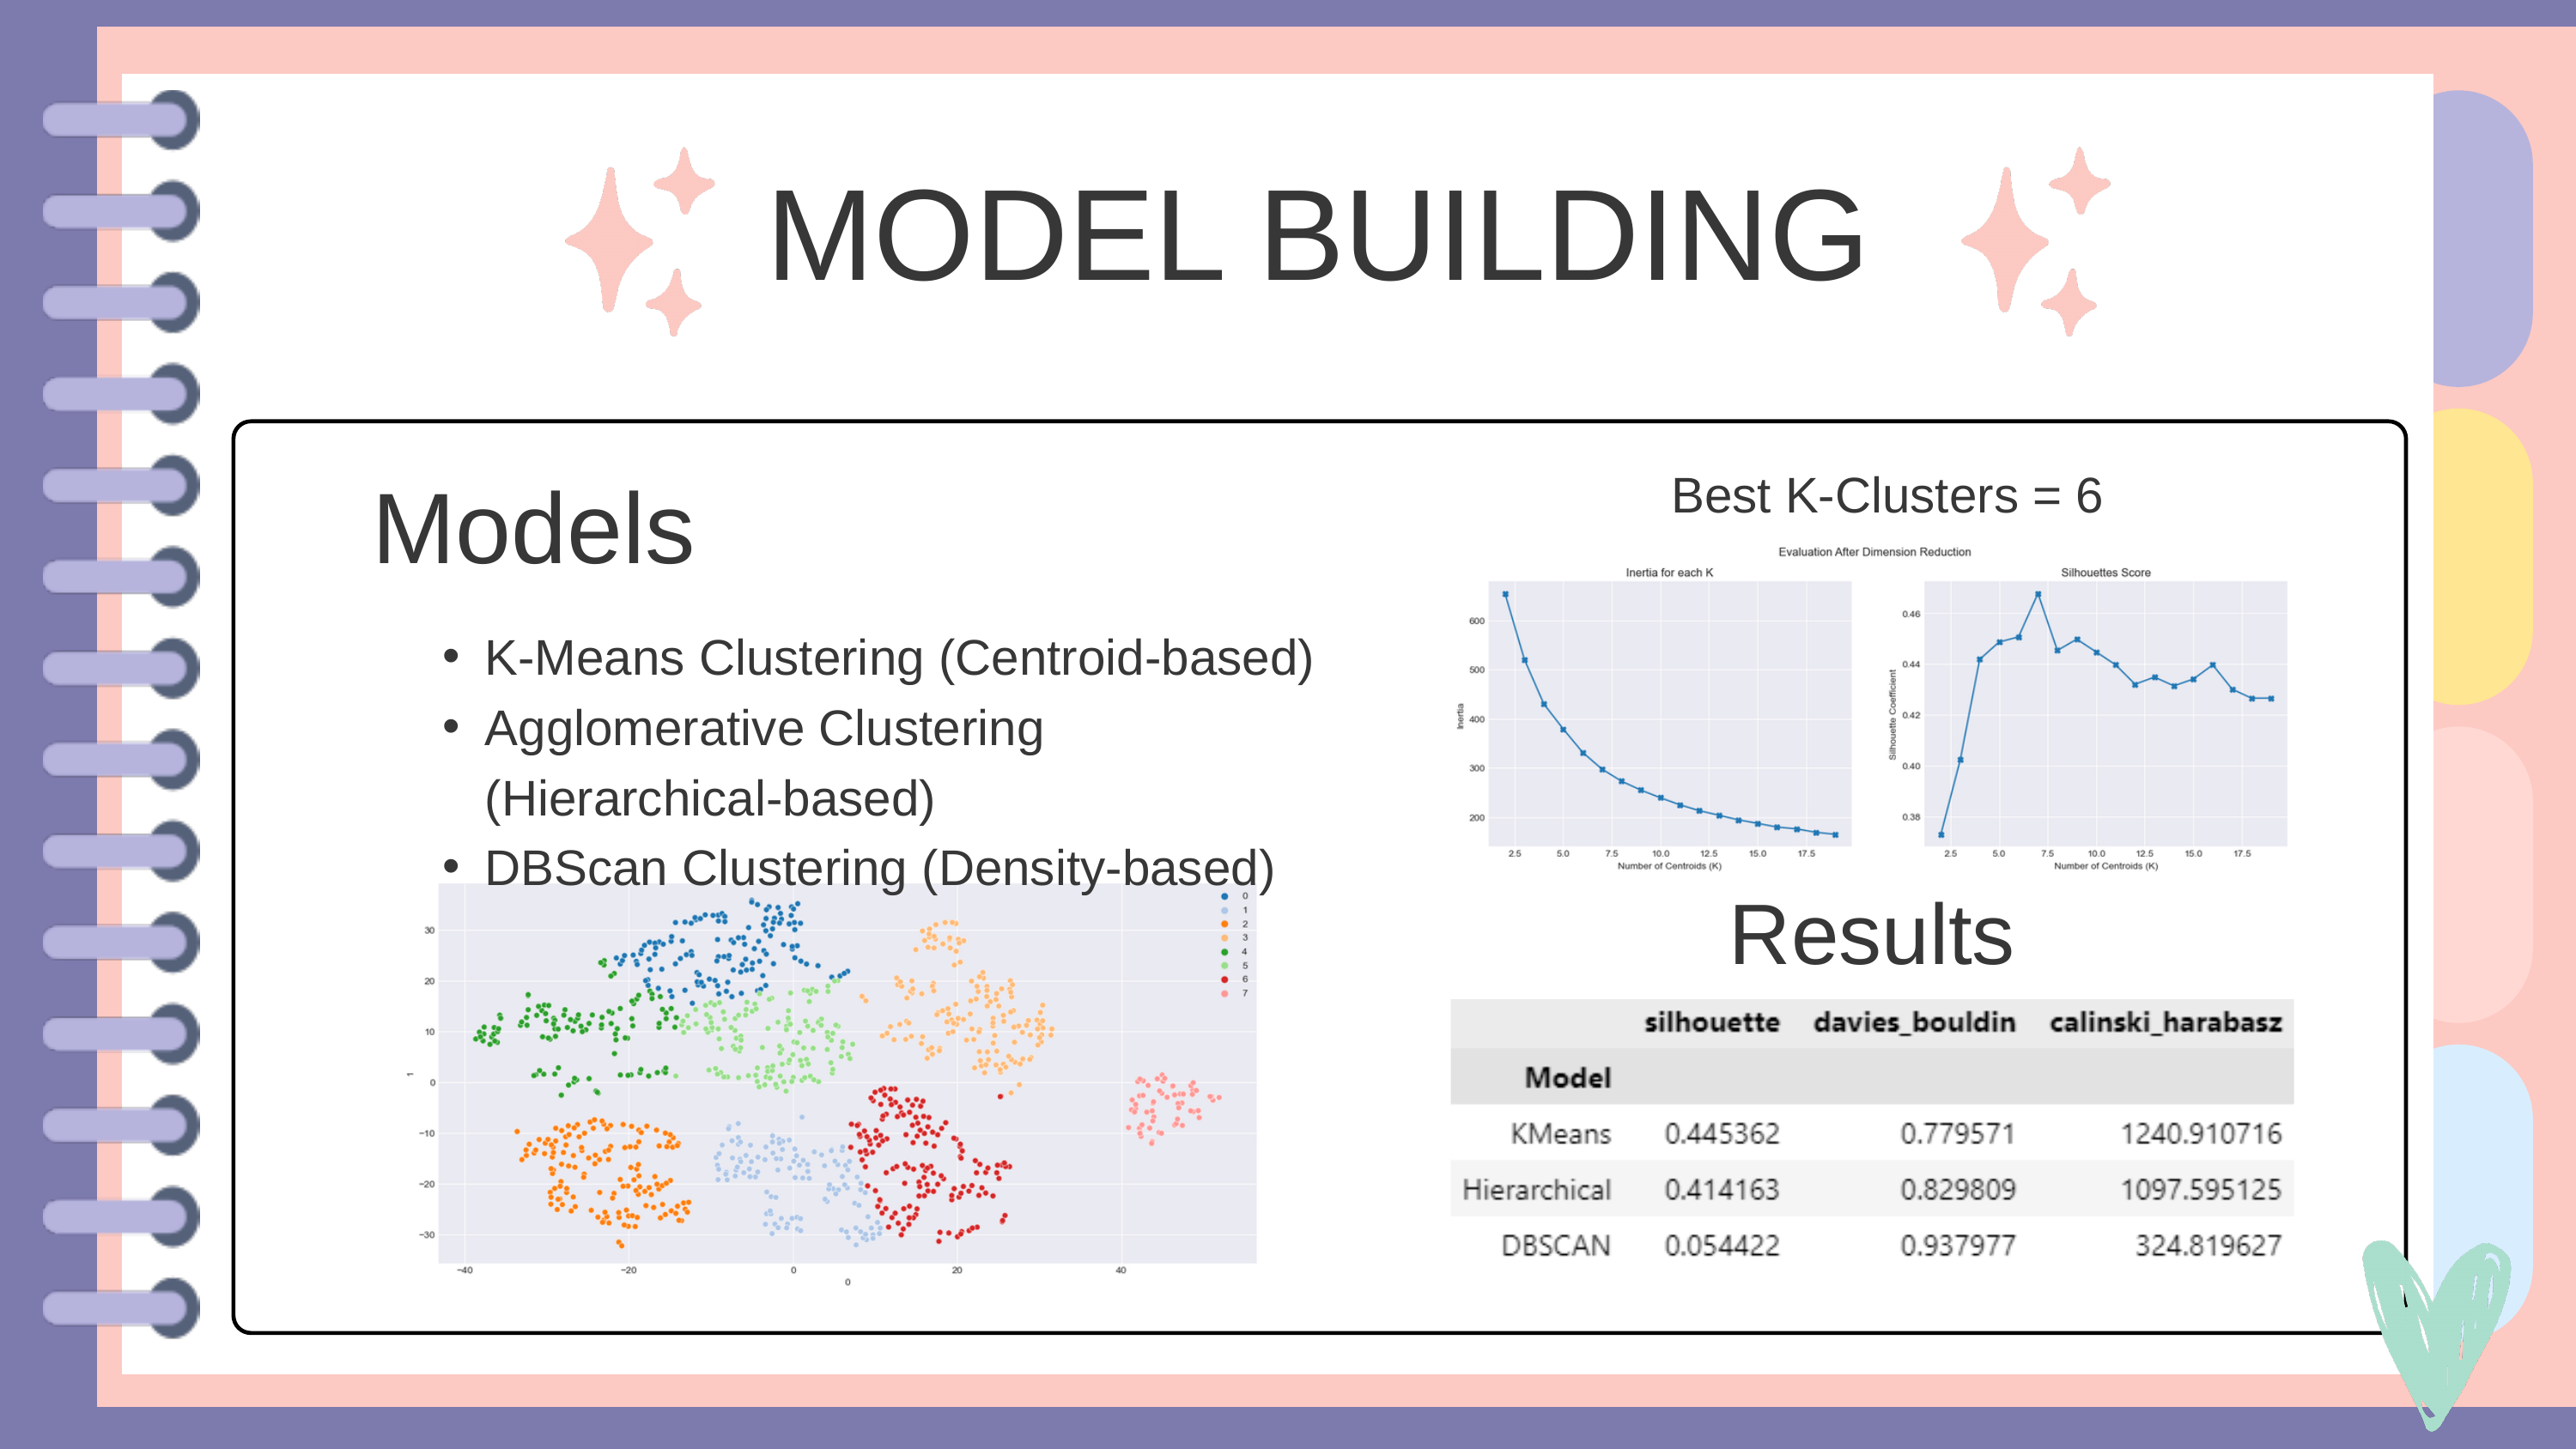

MODEL BUILDING

Models
Best K-Clusters = 6

K-Means Clustering (Centroid-based)
Agglomerative Clustering (Hierarchical-based)
DBScan Clustering (Density-based)
Results